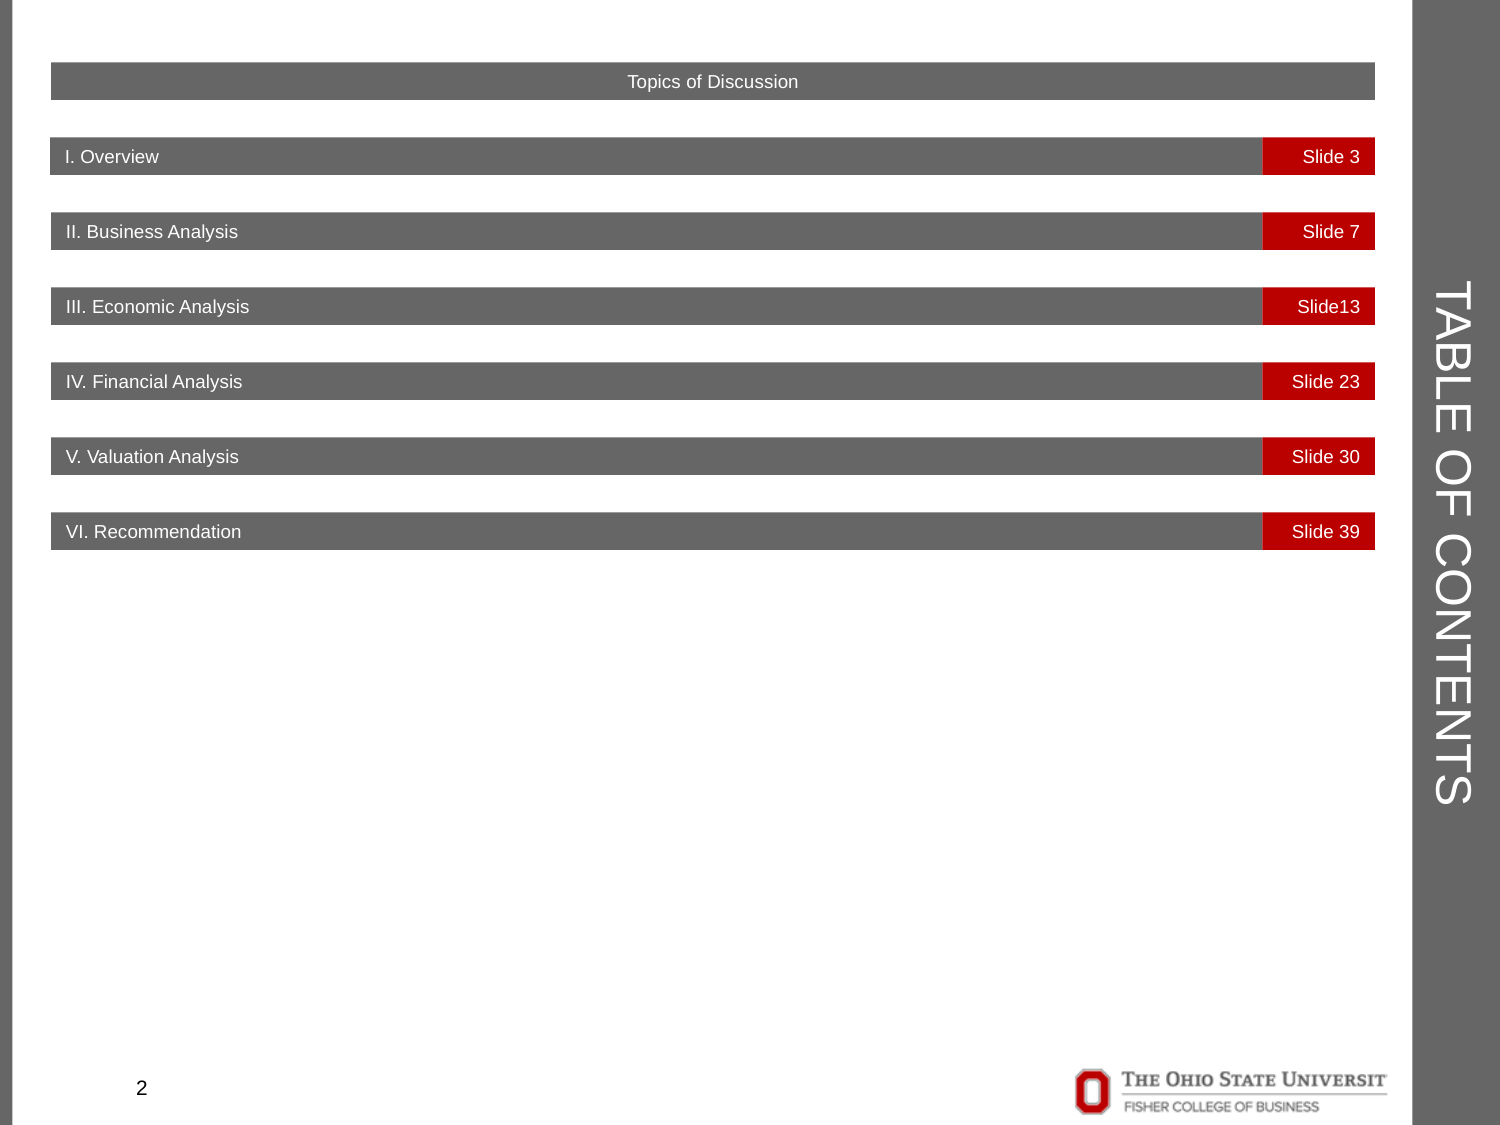

Topics of Discussion
# Table of Contents
I. Overview
Slide 3
II. Business Analysis
Slide 7
III. Economic Analysis
Slide13
IV. Financial Analysis
Slide 23
V. Valuation Analysis
Slide 30
VI. Recommendation
Slide 39
2